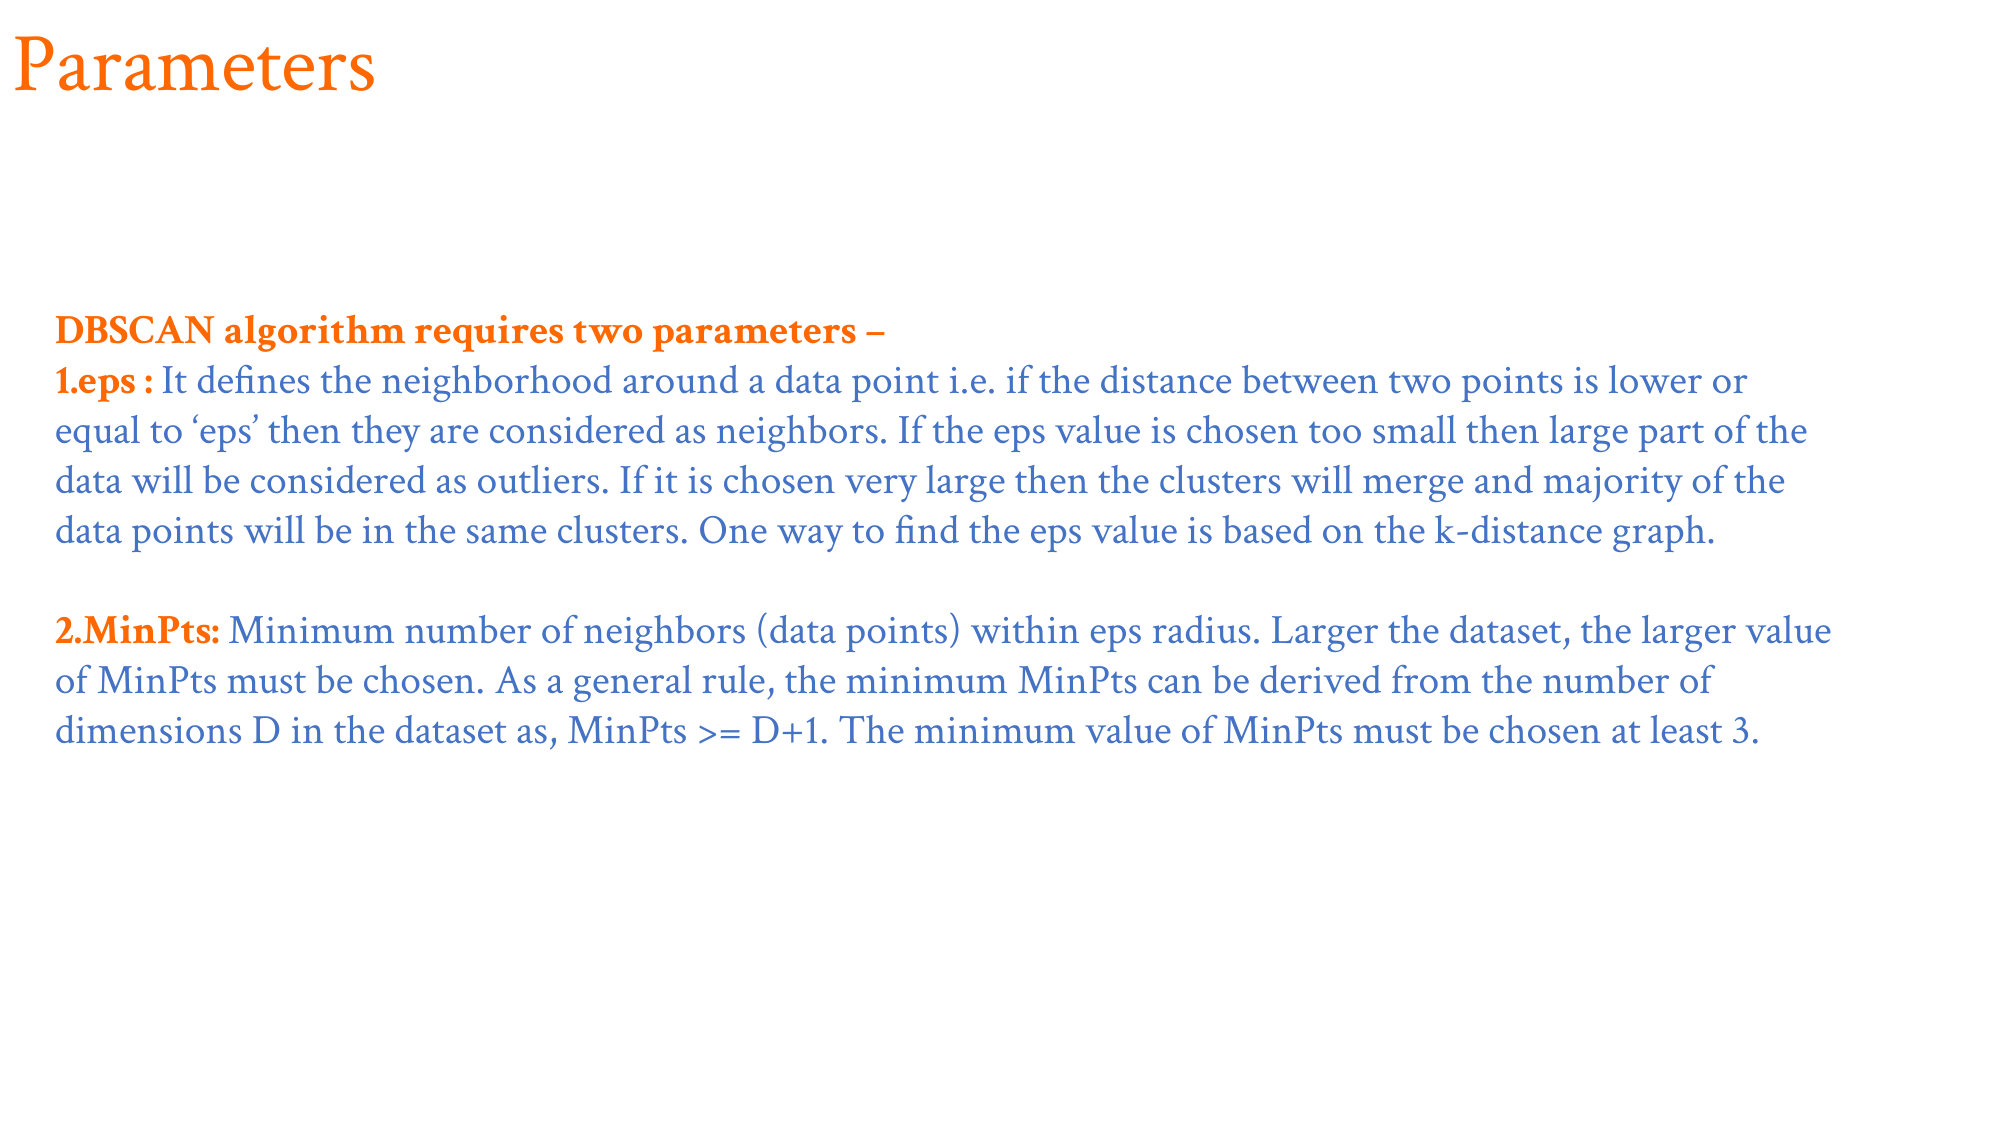

Parameters

DBSCAN algorithm requires two parameters –
eps : It defines the neighborhood around a data point i.e. if the distance between two points is lower or equal to ‘eps’ then they are considered as neighbors. If the eps value is chosen too small then large part of the data will be considered as outliers. If it is chosen very large then the clusters will merge and majority of the data points will be in the same clusters. One way to find the eps value is based on the k-distance graph.

MinPts: Minimum number of neighbors (data points) within eps radius. Larger the dataset, the larger value of MinPts must be chosen. As a general rule, the minimum MinPts can be derived from the number of dimensions D in the dataset as, MinPts >= D+1. The minimum value of MinPts must be chosen at least 3.